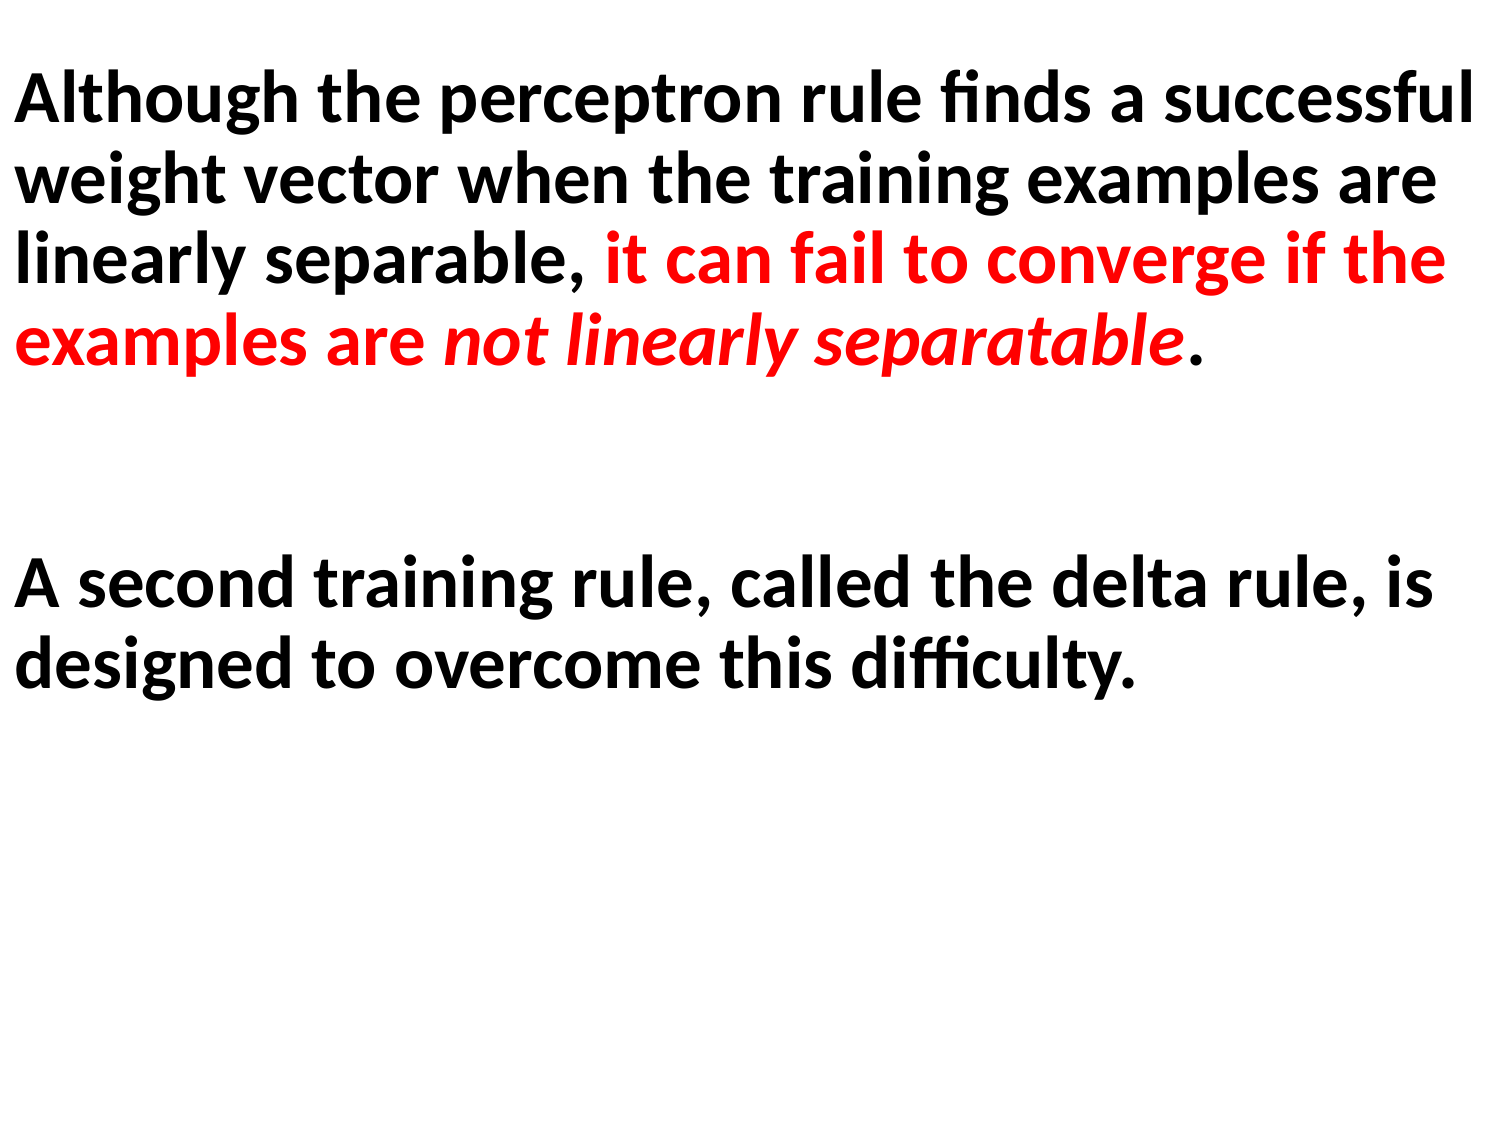

Although the perceptron rule finds a successful weight vector when the training examples are linearly separable, it can fail to converge if the examples are not linearly separatable.

A second training rule, called the delta rule, is designed to overcome this difficulty.